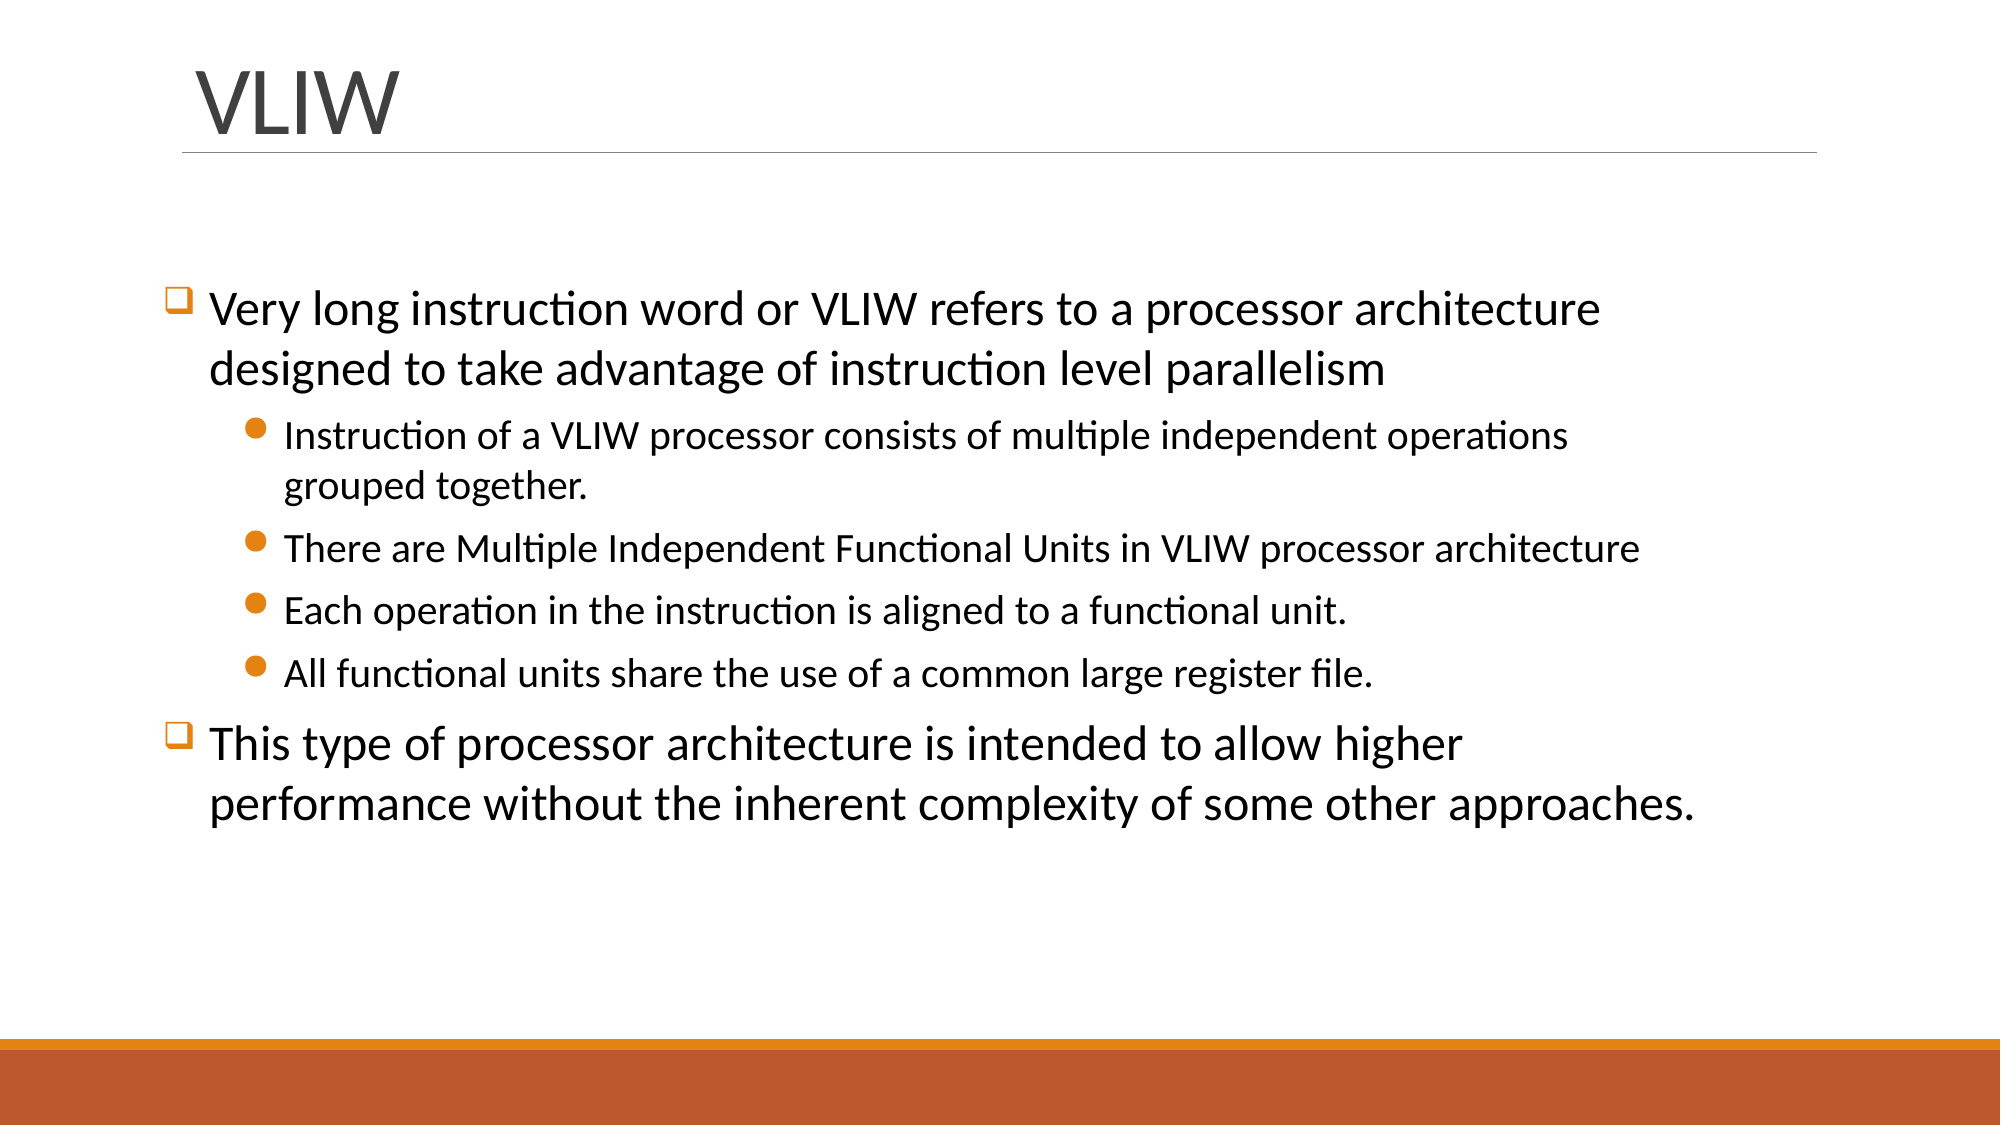

# VLIW
Very long instruction word or VLIW refers to a processor architecture designed to take advantage of instruction level parallelism
Instruction of a VLIW processor consists of multiple independent operations grouped together.
There are Multiple Independent Functional Units in VLIW processor architecture
Each operation in the instruction is aligned to a functional unit.
All functional units share the use of a common large register file.
This type of processor architecture is intended to allow higher performance without the inherent complexity of some other approaches.